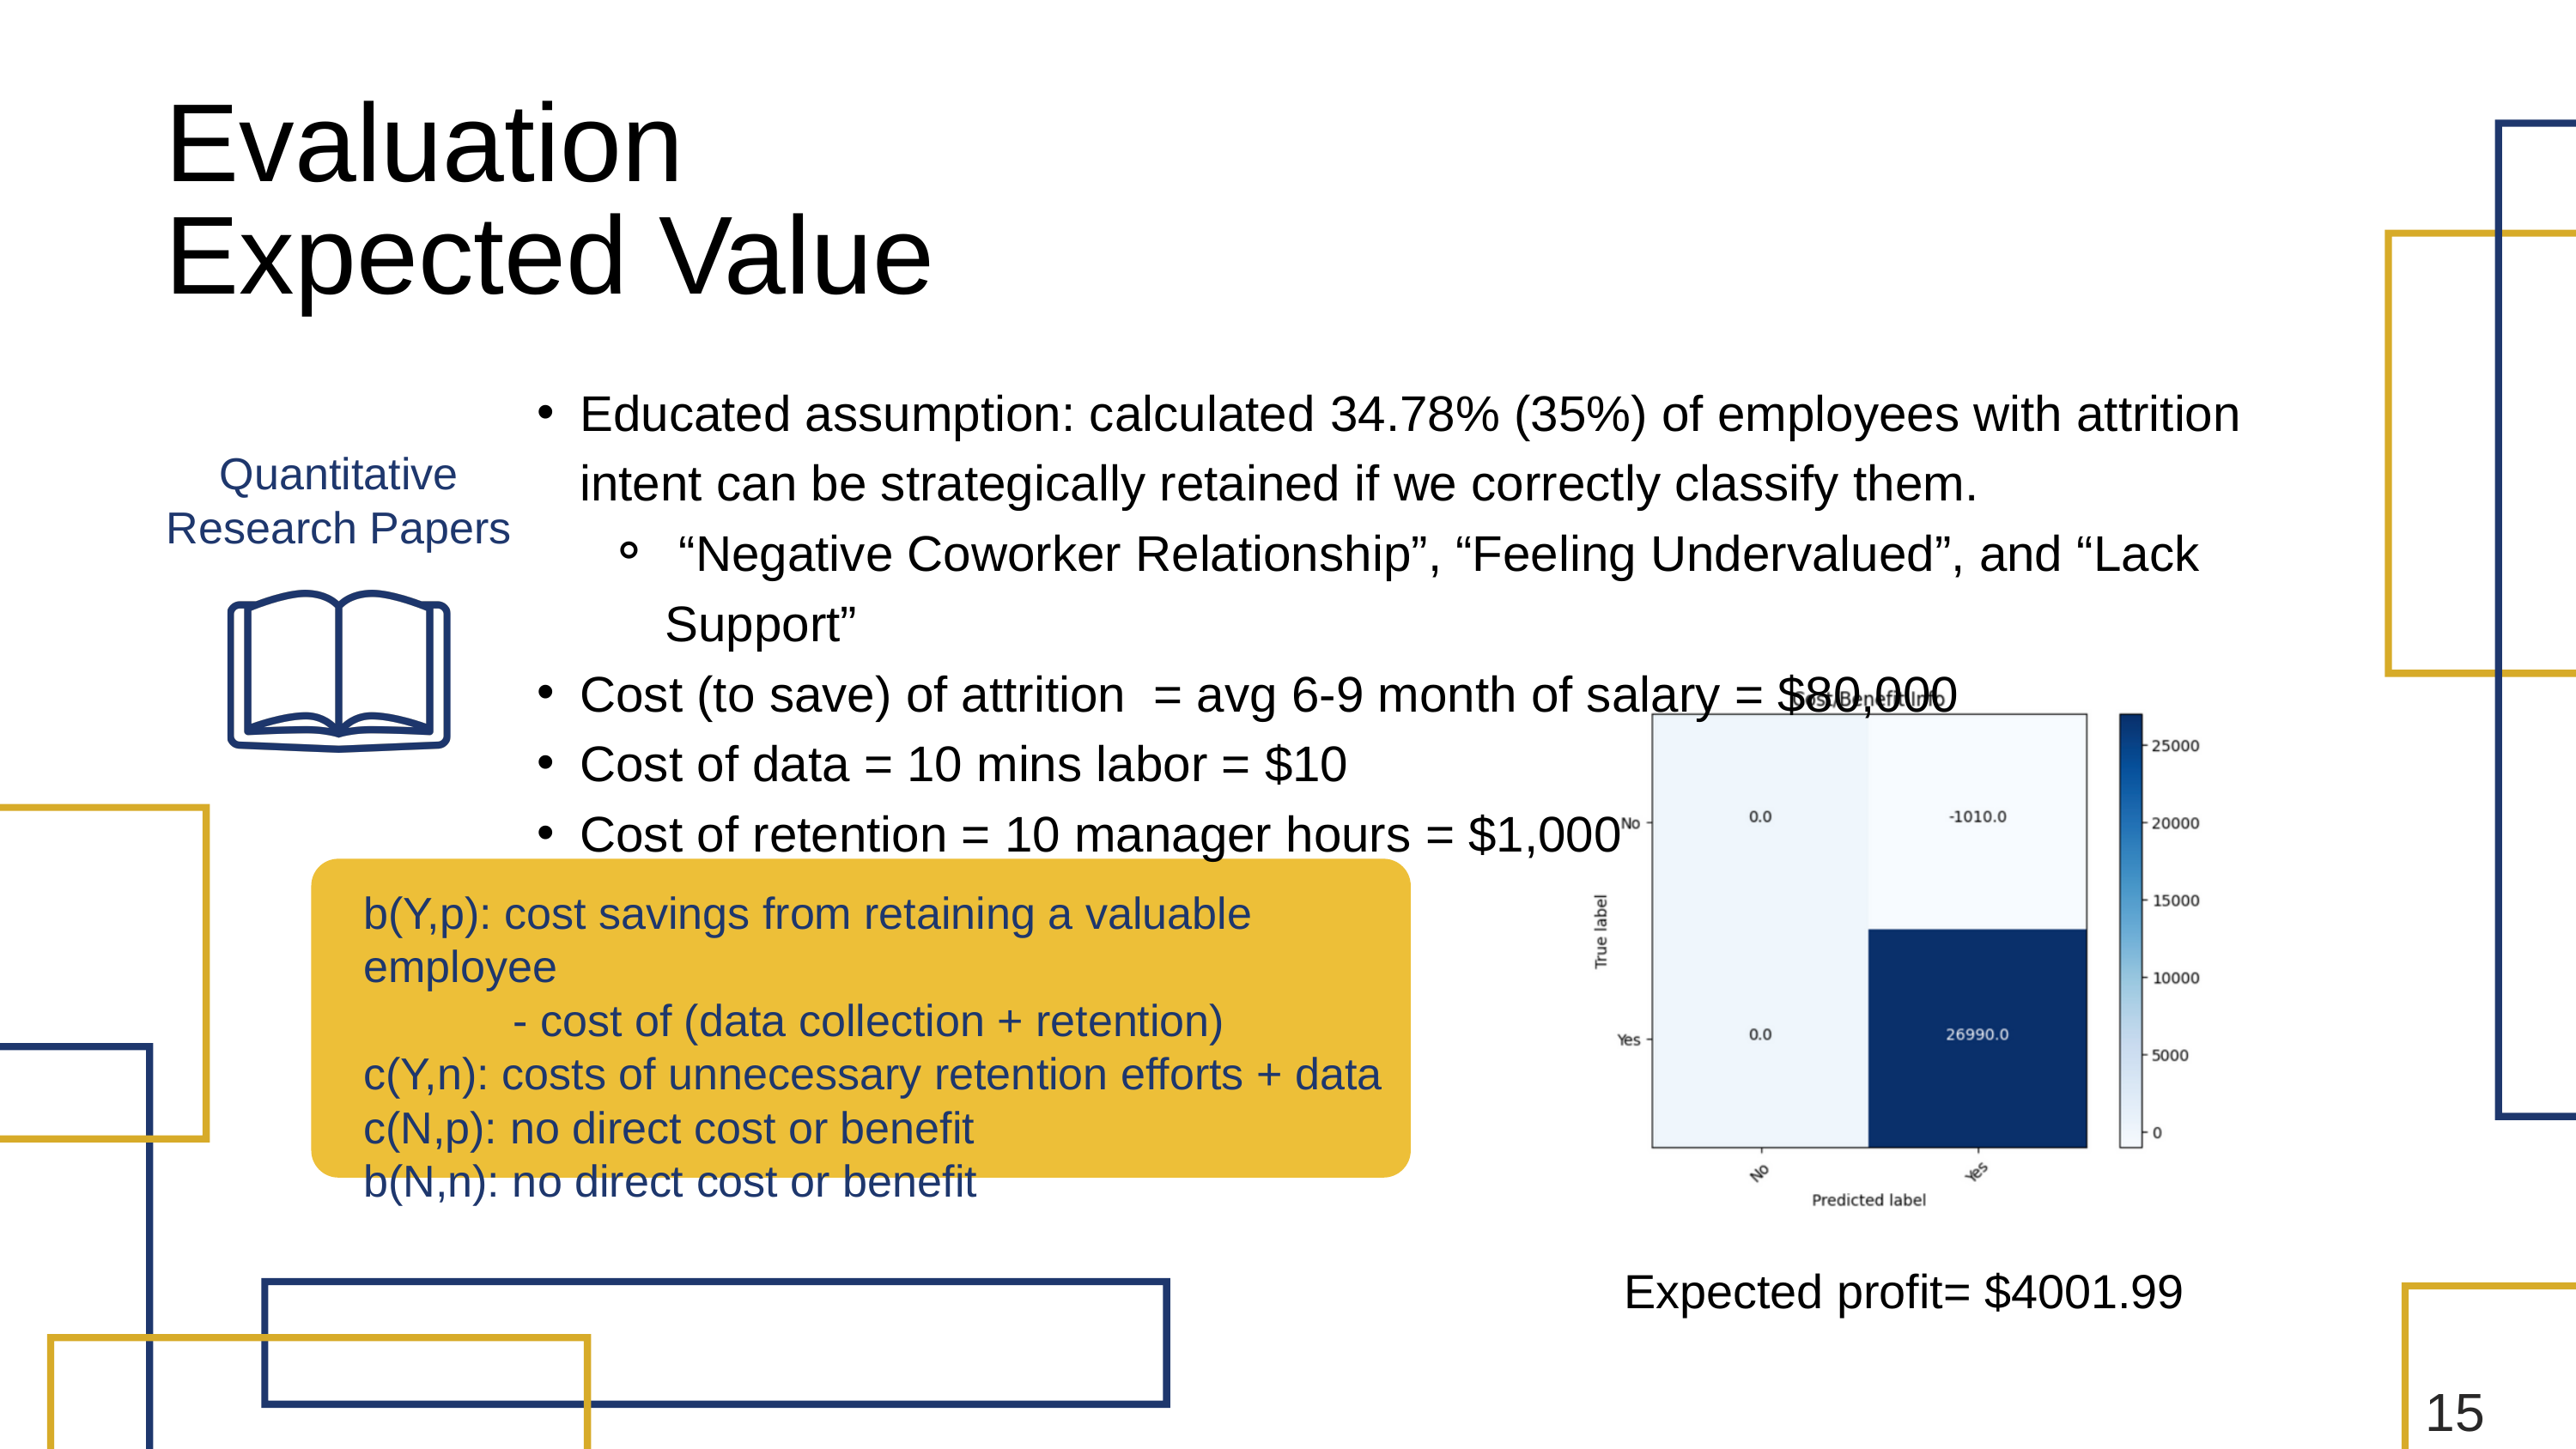

Evaluation
Expected Value

Educated assumption: calculated 34.78% (35%) of employees with attrition intent can be strategically retained if we correctly classify them.
 “Negative Coworker Relationship”, “Feeling Undervalued”, and “Lack Support”
Cost (to save) of attrition  = avg 6-9 month of salary = $80,000
Cost of data = 10 mins labor = $10
Cost of retention = 10 manager hours = $1,000
Quantitative Research Papers

b(Y,p): cost savings from retaining a valuable employee
            - cost of (data collection + retention)
c(Y,n): costs of unnecessary retention efforts + data
c(N,p): no direct cost or benefit
b(N,n): no direct cost or benefit

Expected profit= $4001.99

15